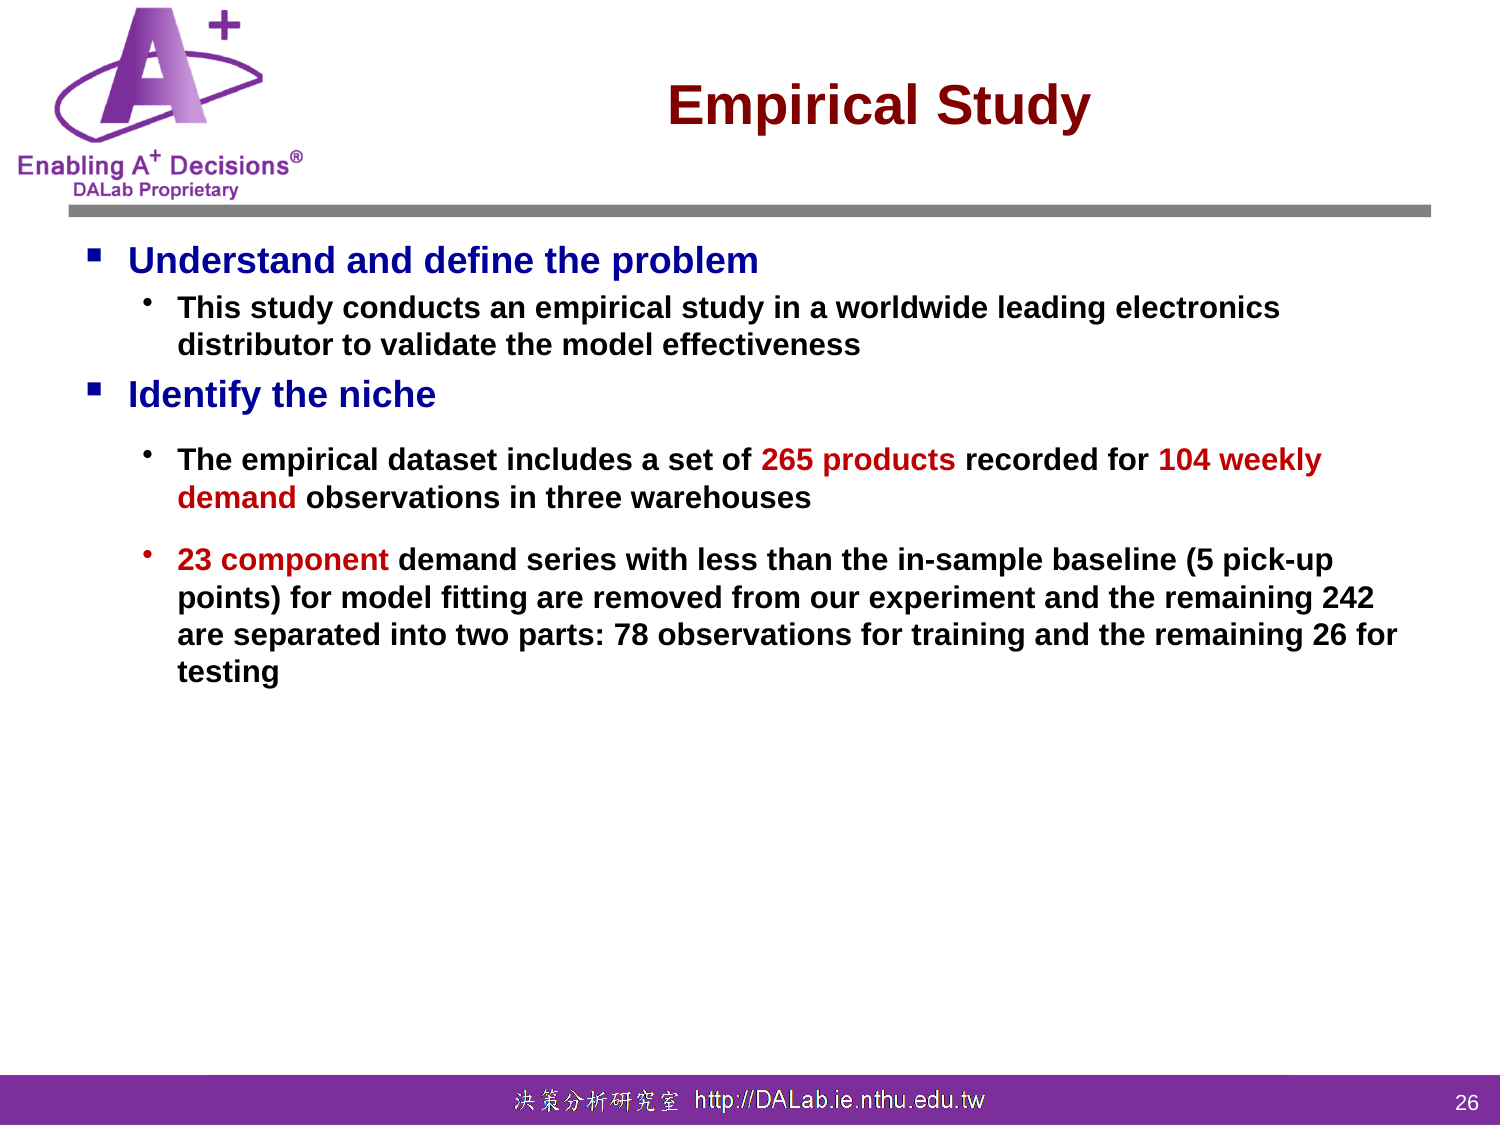

# Empirical Study
Understand and define the problem
This study conducts an empirical study in a worldwide leading electronics distributor to validate the model effectiveness
Identify the niche
The empirical dataset includes a set of 265 products recorded for 104 weekly demand observations in three warehouses
23 component demand series with less than the in-sample baseline (5 pick-up points) for model fitting are removed from our experiment and the remaining 242 are separated into two parts: 78 observations for training and the remaining 26 for testing
26